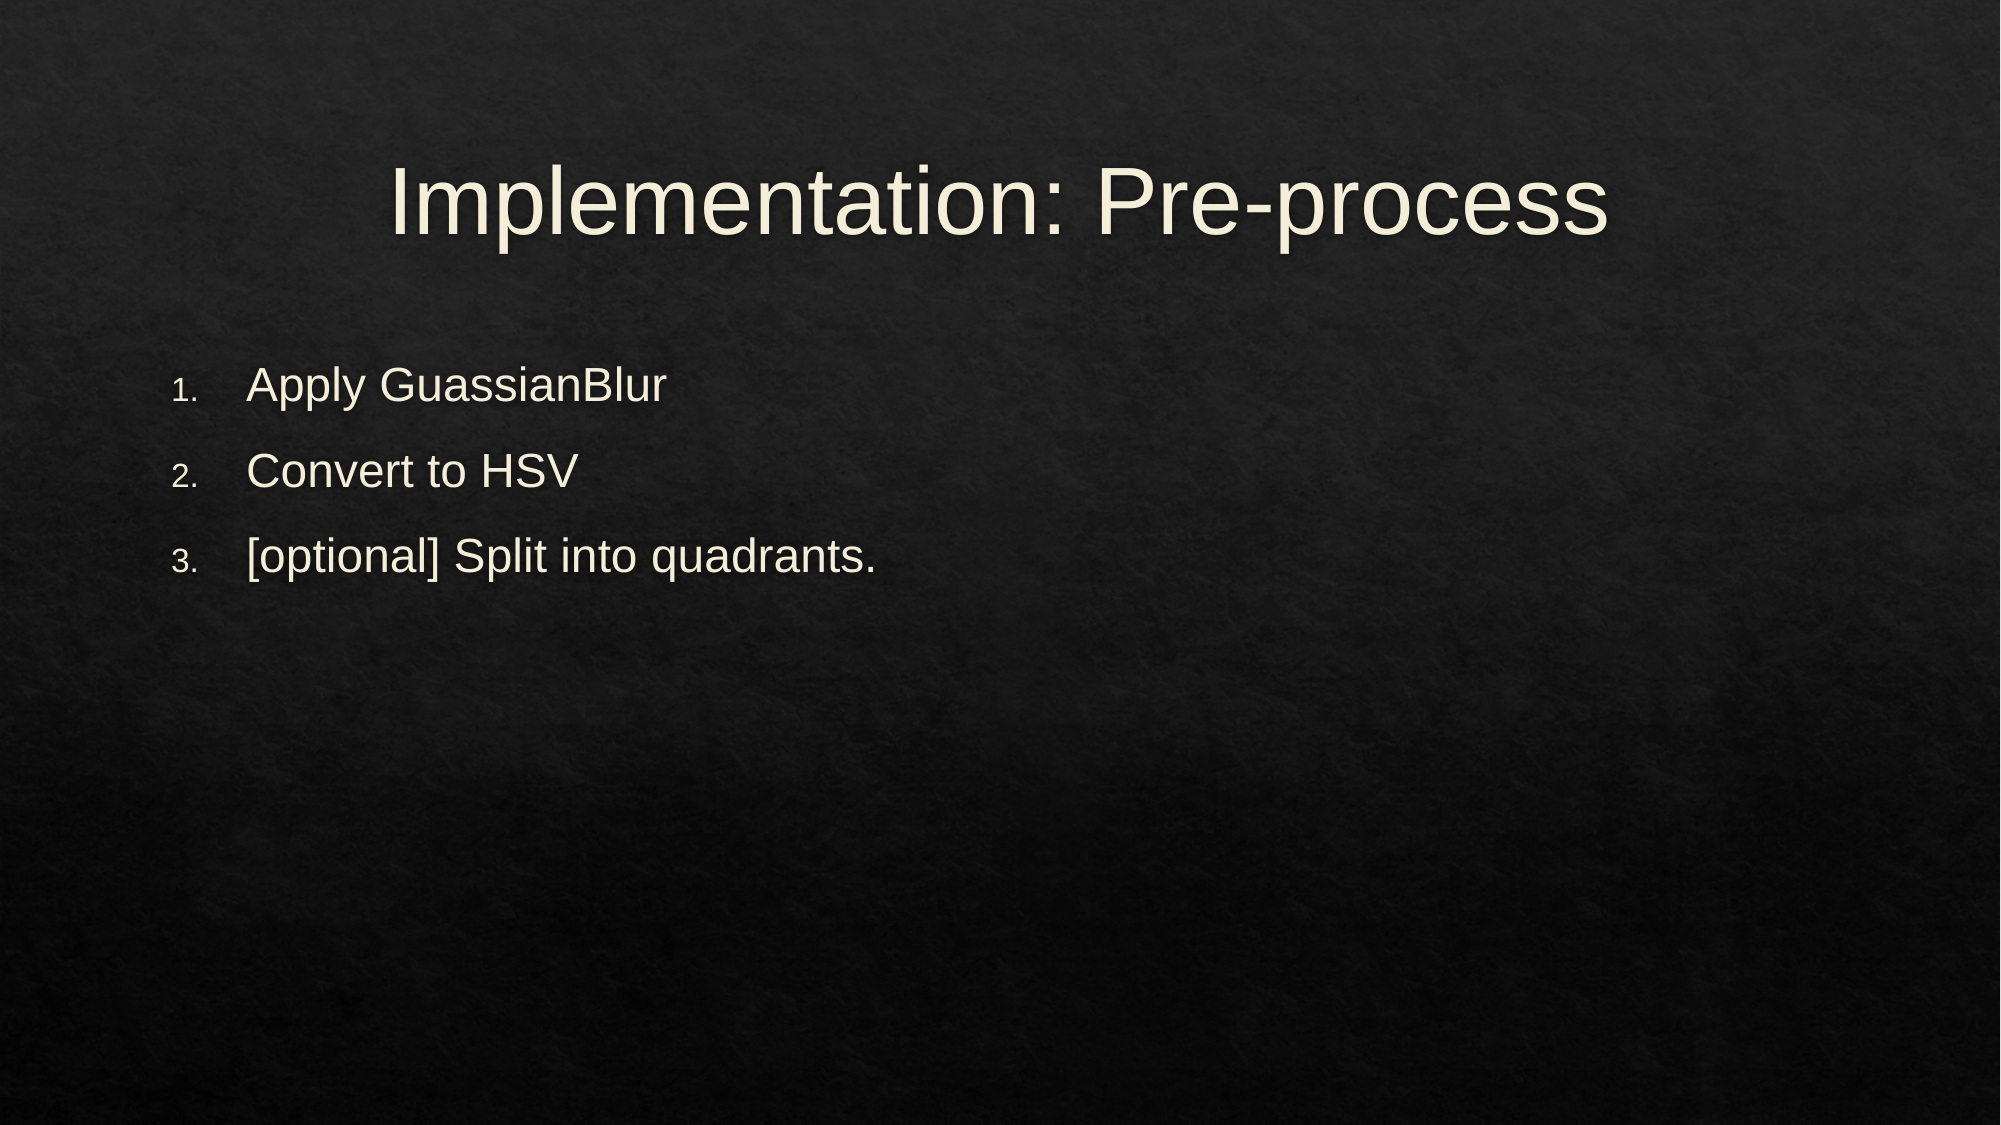

# Implementation: Pre-process
Apply GuassianBlur
Convert to HSV
[optional] Split into quadrants.